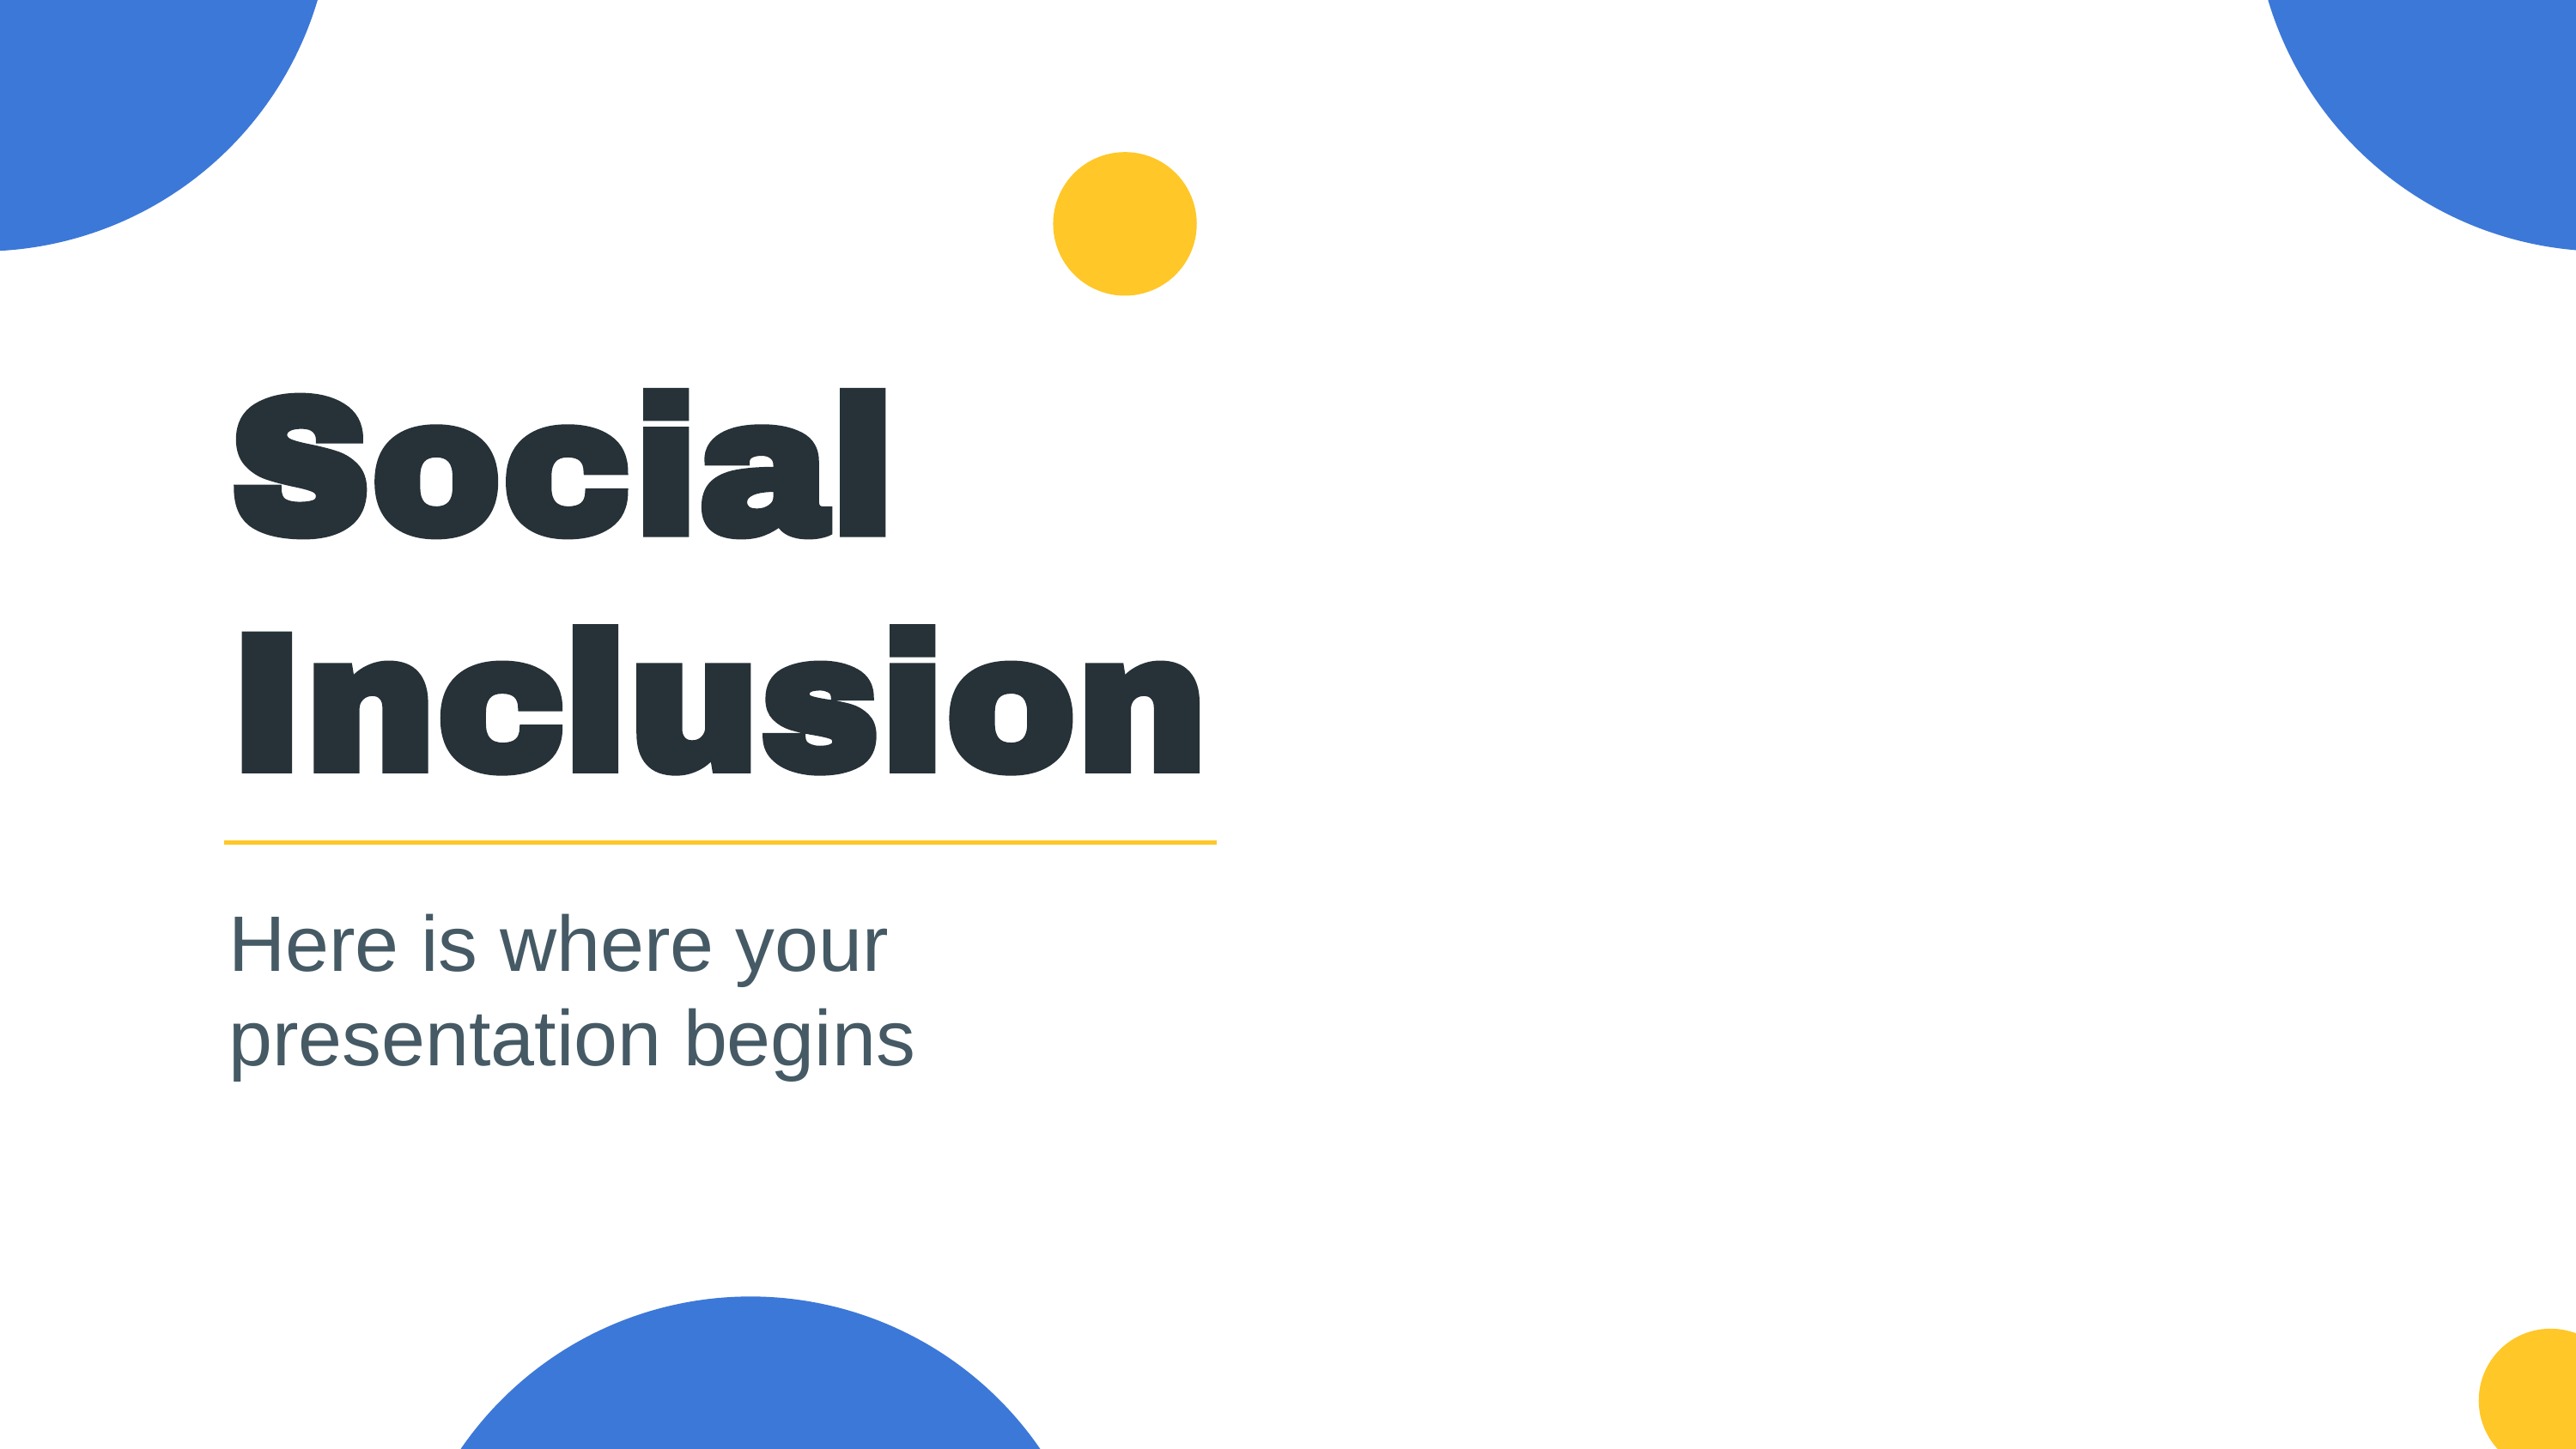

# Social Inclusion
Here is where your presentation begins